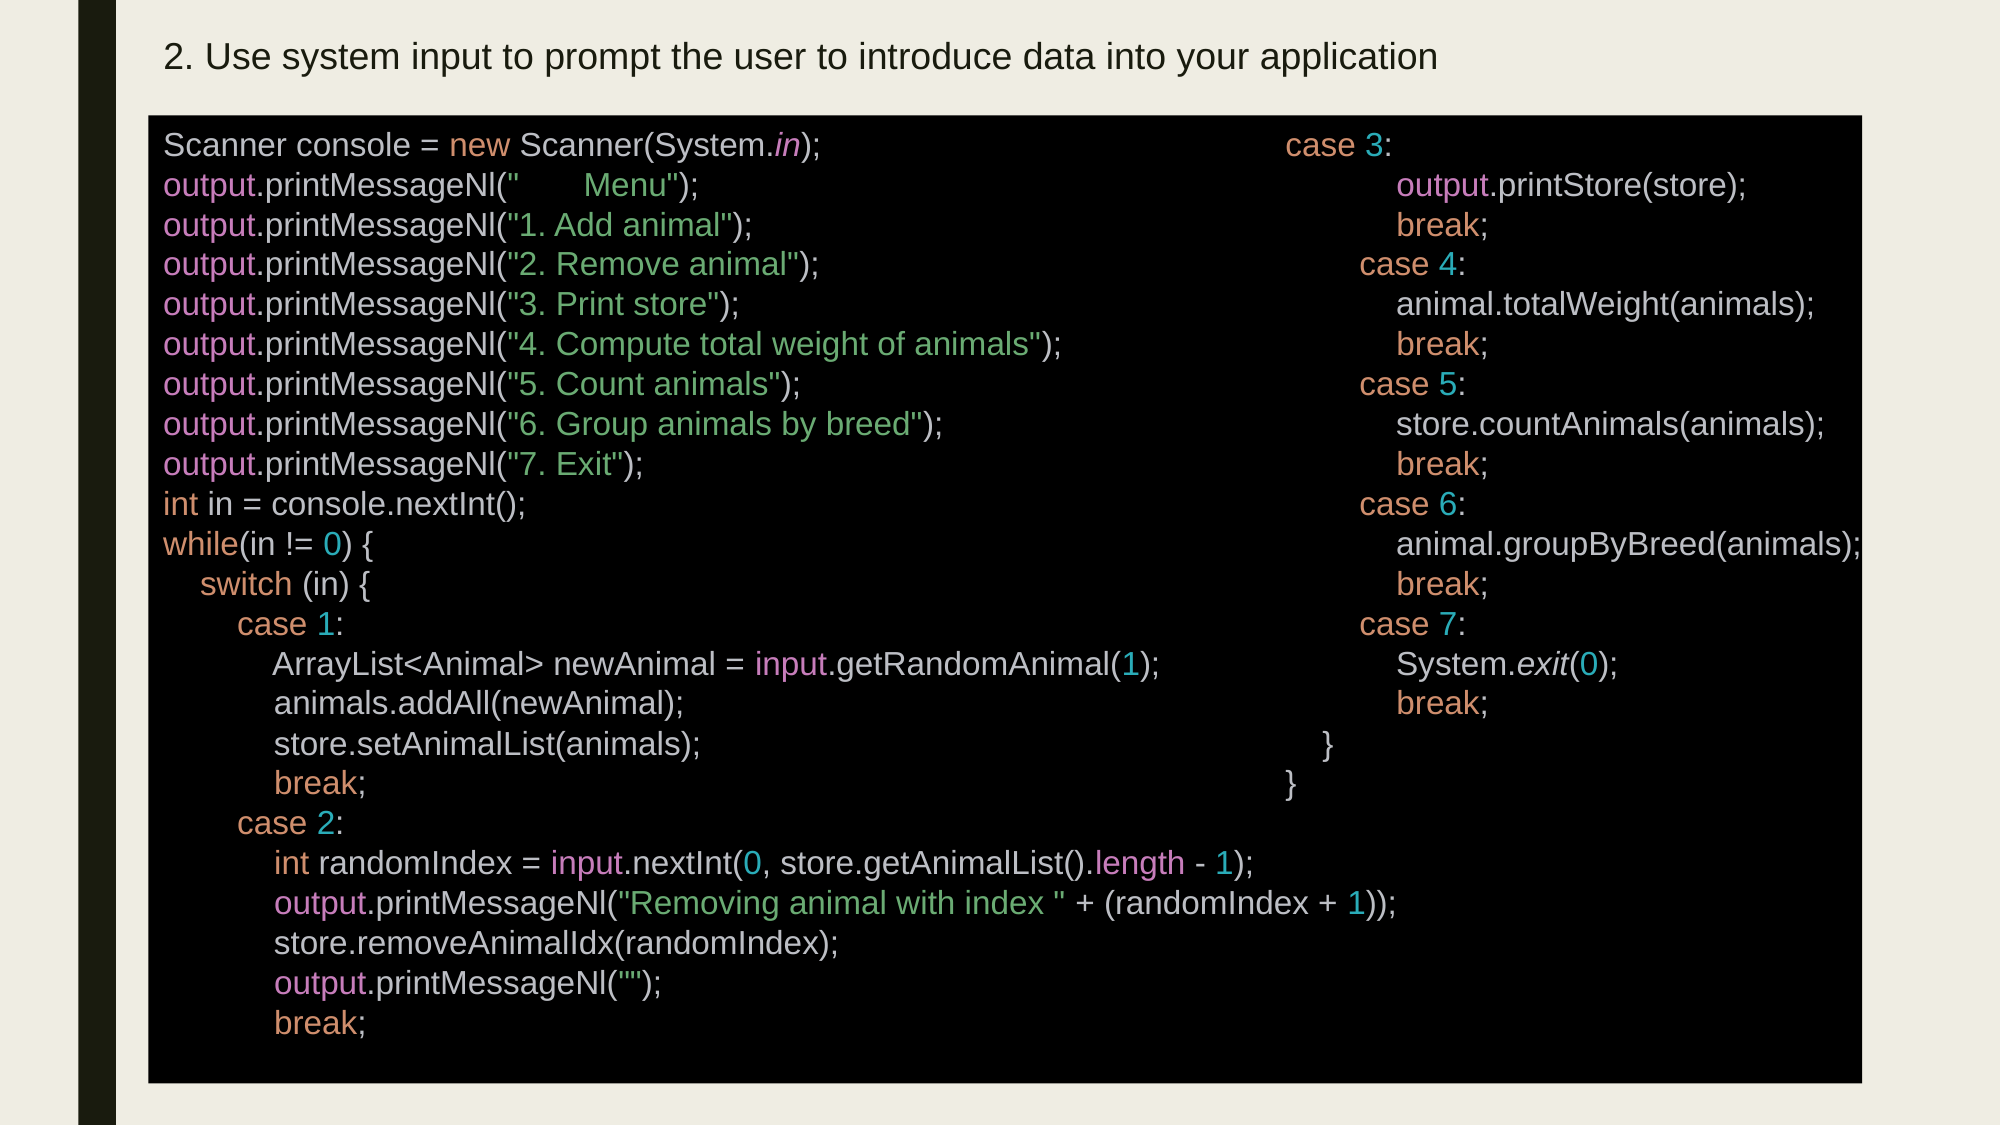

# 2. Use system input to prompt the user to introduce data into your application
Scanner console = new Scanner(System.in);
output.printMessageNl("       Menu");
output.printMessageNl("1. Add animal");
output.printMessageNl("2. Remove animal");
output.printMessageNl("3. Print store");
output.printMessageNl("4. Compute total weight of animals");
output.printMessageNl("5. Count animals");
output.printMessageNl("6. Group animals by breed");
output.printMessageNl("7. Exit");
int in = console.nextInt();
while(in != 0) {
    switch (in) {
        case 1:
            ArrayList<Animal> newAnimal = input.getRandomAnimal(1);
            animals.addAll(newAnimal);
            store.setAnimalList(animals);
            break;
        case 2:
            int randomIndex = input.nextInt(0, store.getAnimalList().length - 1);
            output.printMessageNl("Removing animal with index " + (randomIndex + 1));
            store.removeAnimalIdx(randomIndex);
            output.printMessageNl("");
            break;
case 3:
            output.printStore(store);
            break;
        case 4:
            animal.totalWeight(animals);
            break;
        case 5:
            store.countAnimals(animals);
            break;
        case 6:
            animal.groupByBreed(animals);
            break;
        case 7:
            System.exit(0);
            break;
    }
}